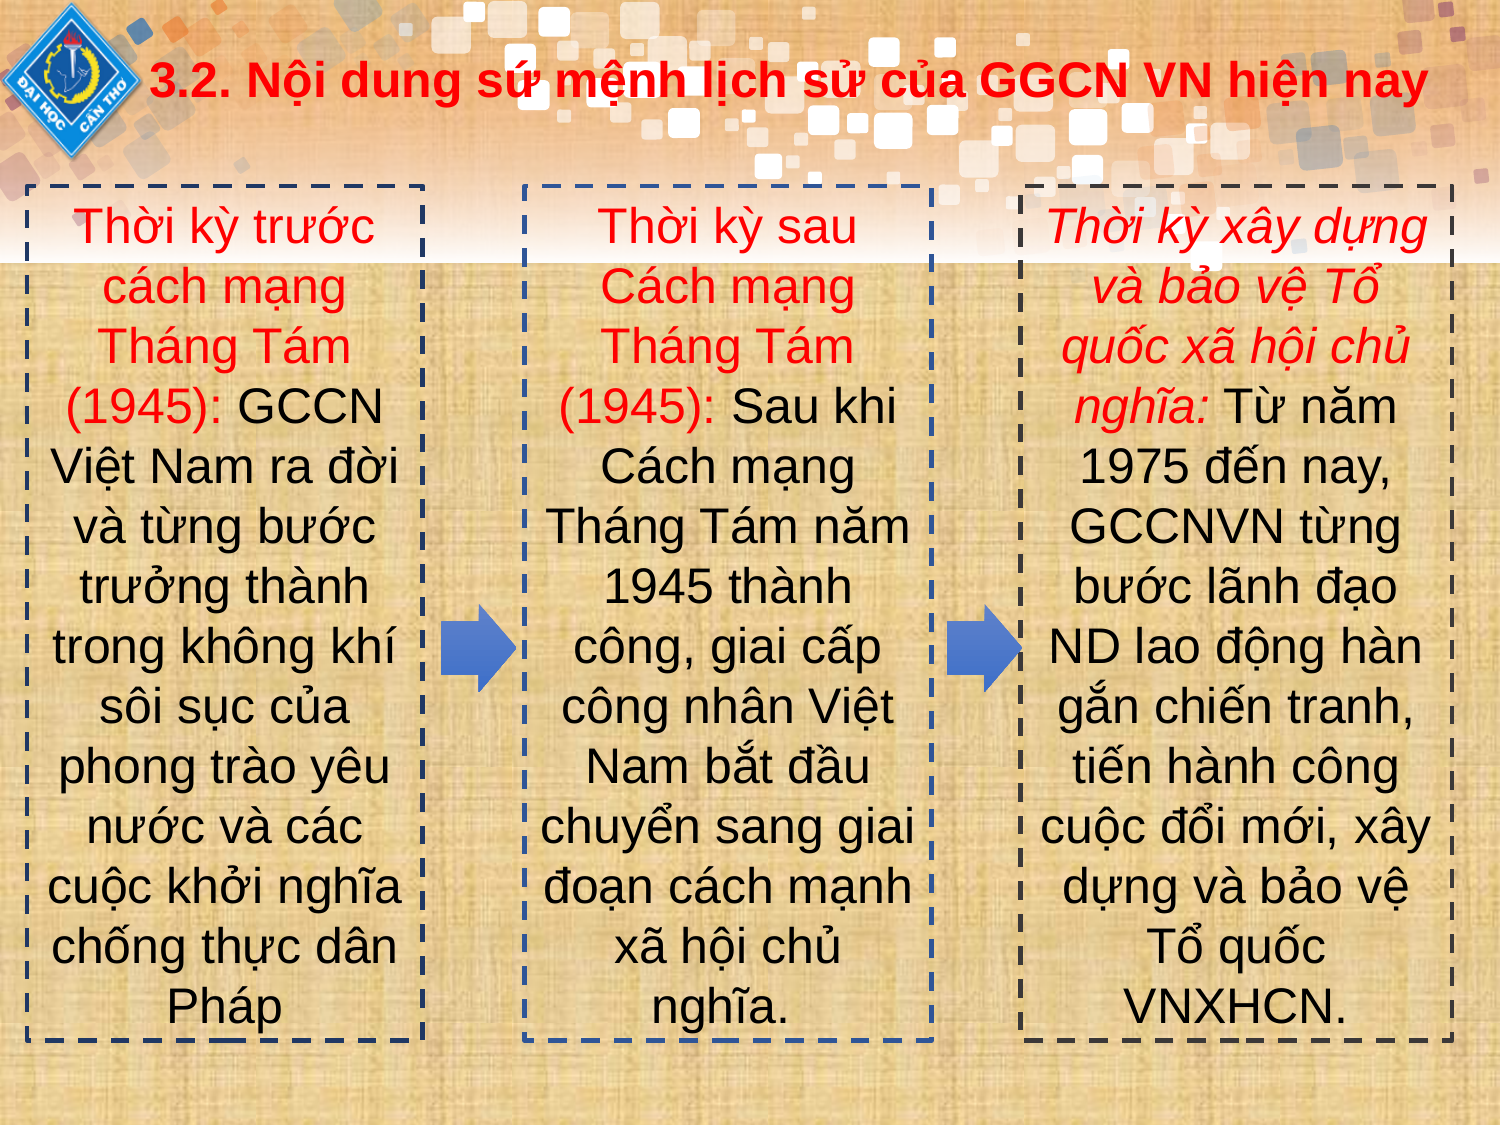

3.2. Nội dung sứ mệnh lịch sử của GGCN VN hiện nay
Thời kỳ sau Cách mạng Tháng Tám (1945): Sau khi Cách mạng Tháng Tám năm 1945 thành công, giai cấp công nhân Việt Nam bắt đầu chuyển sang giai đoạn cách mạnh xã hội chủ nghĩa.
Thời kỳ xây dựng và bảo vệ Tổ quốc xã hội chủ nghĩa: Từ năm 1975 đến nay, GCCNVN từng bước lãnh đạo ND lao động hàn gắn chiến tranh, tiến hành công cuộc đổi mới, xây dựng và bảo vệ Tổ quốc VNXHCN.
Thời kỳ trước cách mạng Tháng Tám (1945): GCCN Việt Nam ra đời và từng bước trưởng thành trong không khí sôi sục của phong trào yêu nước và các cuộc khởi nghĩa chống thực dân Pháp